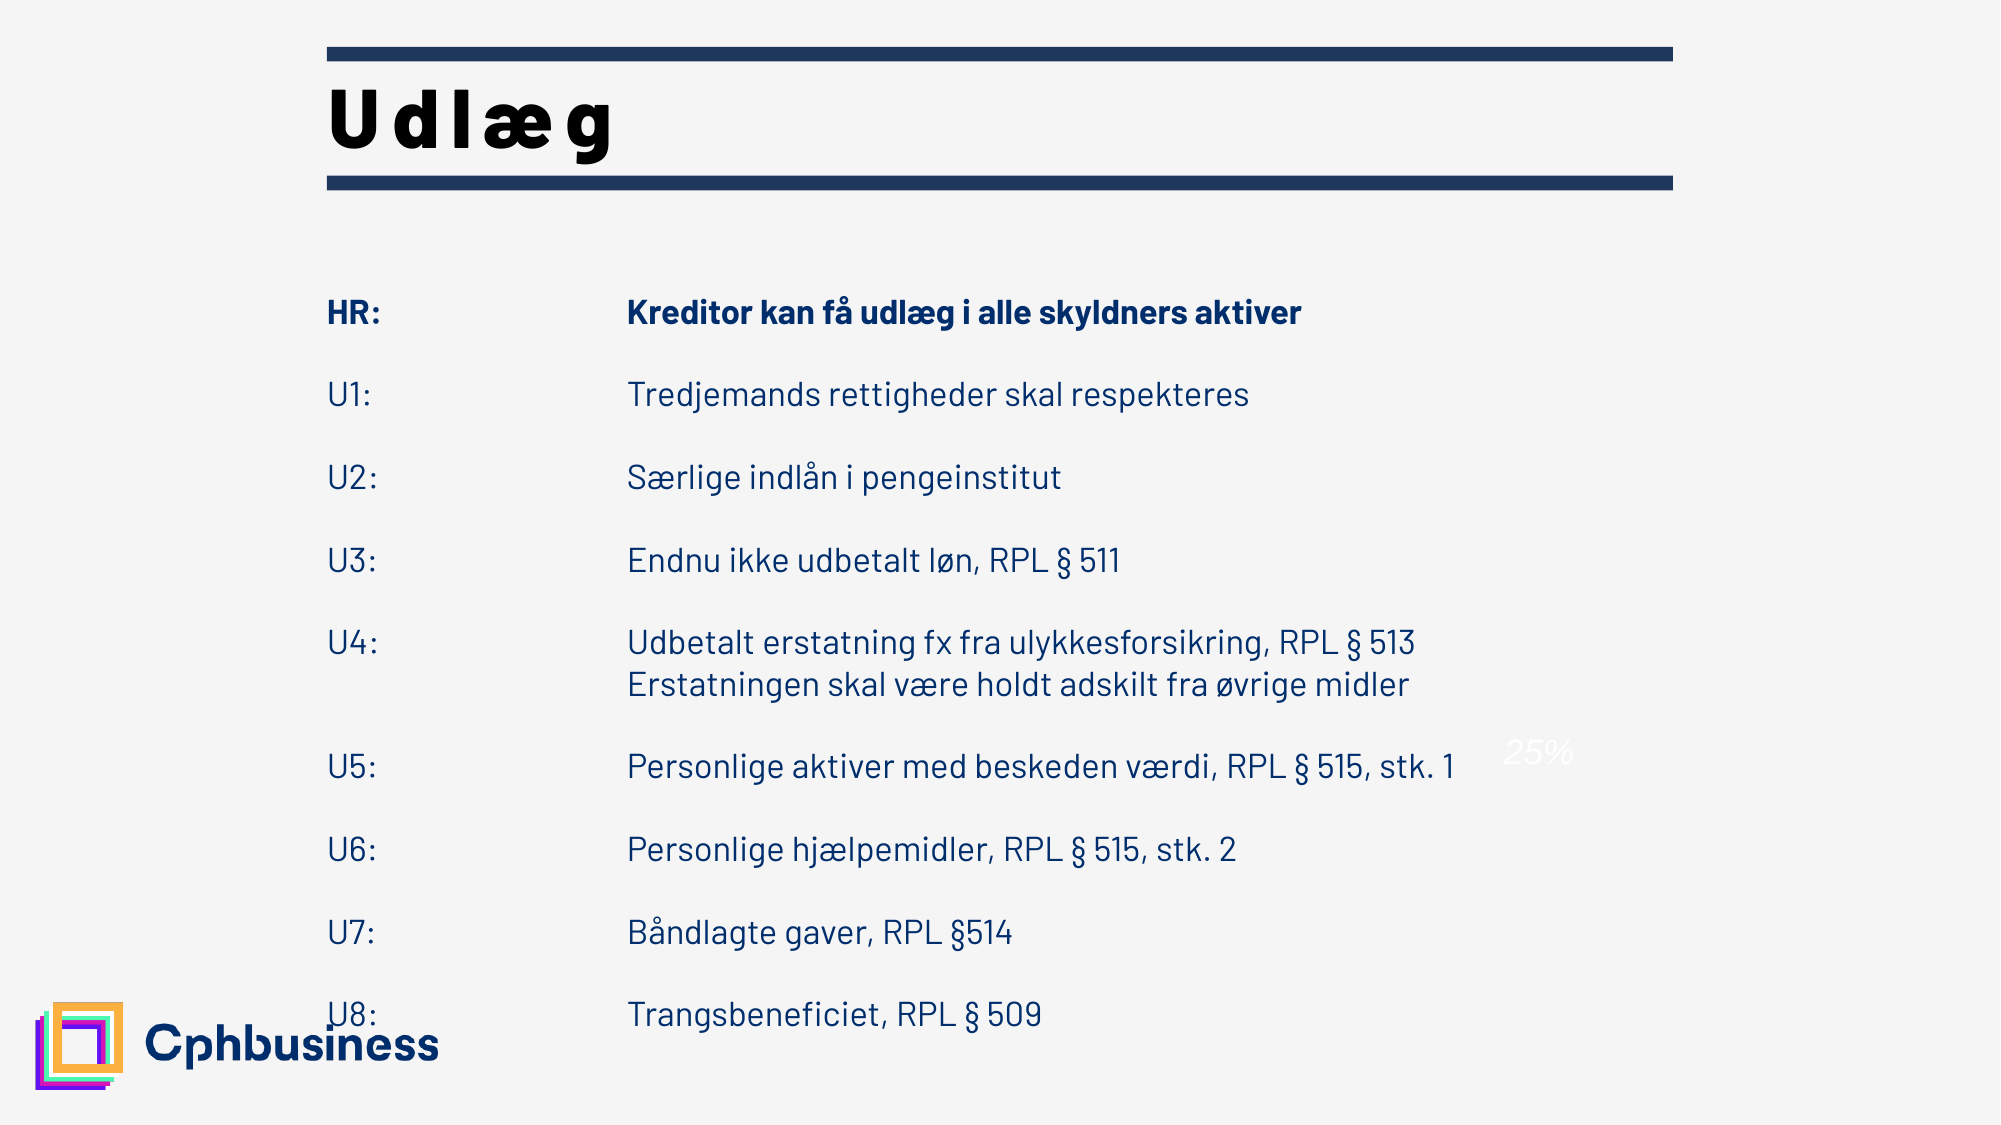

8

# Udlæg

HR: 		Kreditor kan få udlæg i alle skyldners aktiver

U1: 		Tredjemands rettigheder skal respekteres

U2: 		Særlige indlån i pengeinstitut

U3: 		Endnu ikke udbetalt løn, RPL § 511

U4: 		Udbetalt erstatning fx fra ulykkesforsikring, RPL § 513
		Erstatningen skal være holdt adskilt fra øvrige midler

U5: 		Personlige aktiver med beskeden værdi, RPL § 515, stk. 1

U6: 		Personlige hjælpemidler, RPL § 515, stk. 2

U7: 		Båndlagte gaver, RPL §514

U8: 		Trangsbeneficiet, RPL § 509
25%